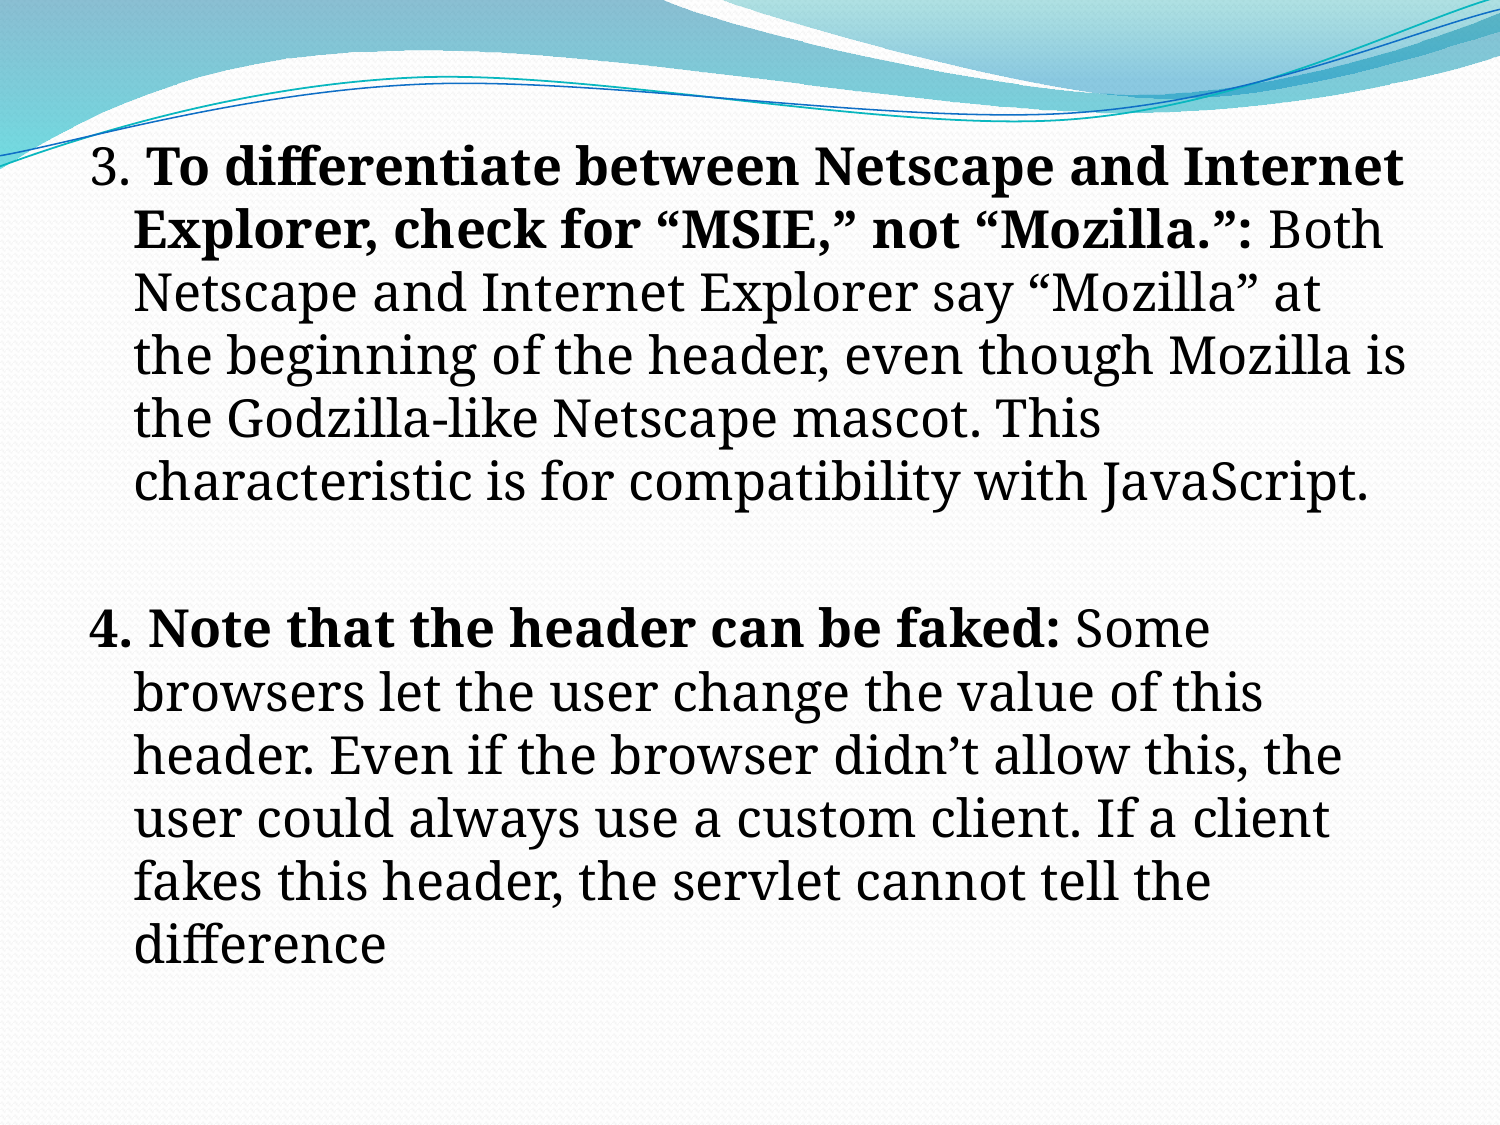

3. To differentiate between Netscape and Internet Explorer, check for “MSIE,” not “Mozilla.”: Both Netscape and Internet Explorer say “Mozilla” at the beginning of the header, even though Mozilla is the Godzilla-like Netscape mascot. This characteristic is for compatibility with JavaScript.

4. Note that the header can be faked: Some browsers let the user change the value of this header. Even if the browser didn’t allow this, the user could always use a custom client. If a client fakes this header, the servlet cannot tell the difference